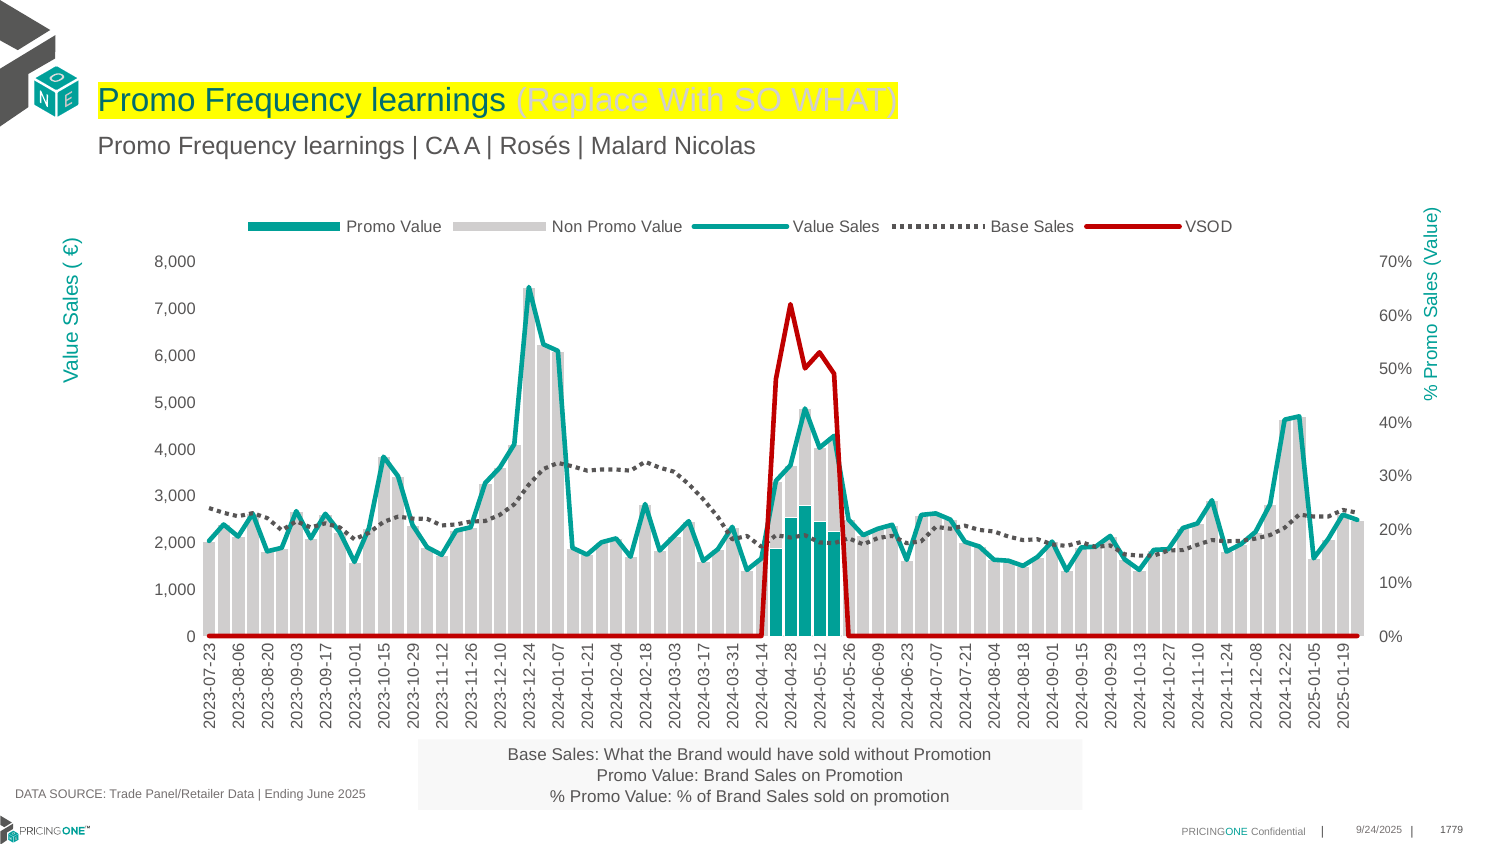

# Promo Frequency learnings (Replace With SO WHAT)
Promo Frequency learnings | CA A | Rosés | Malard Nicolas

### Chart

| Category | Promo Value | Non Promo Value | Value Sales | Base Sales | VSOD |
|---|---|---|---|---|---|
| 45130 | 0.0 | 2030.0 | 2030.0 | 2731.0 | 0.0 |
| 45137 | 0.0 | 2380.0 | 2380.0 | 2628.0 | 0.0 |
| 45144 | 0.0 | 2123.0 | 2123.0 | 2556.0 | 0.0 |
| 45151 | 0.0 | 2612.0 | 2612.0 | 2622.0 | 0.0 |
| 45158 | 0.0 | 1807.0 | 1807.0 | 2518.0 | 0.0 |
| 45165 | 0.0 | 1882.0 | 1882.0 | 2257.0 | 0.0 |
| 45172 | 0.0 | 2665.0 | 2665.0 | 2448.0 | 0.0 |
| 45179 | 0.0 | 2085.0 | 2085.0 | 2317.0 | 0.0 |
| 45186 | 0.0 | 2609.0 | 2609.0 | 2406.0 | 0.0 |
| 45193 | 0.0 | 2212.0 | 2212.0 | 2316.0 | 0.0 |
| 45200 | 0.0 | 1581.0 | 1581.0 | 2063.0 | 0.0 |
| 45207 | 0.0 | 2303.0 | 2303.0 | 2204.0 | 0.0 |
| 45214 | 0.0 | 3828.0 | 3828.0 | 2435.0 | 0.0 |
| 45221 | 0.0 | 3413.0 | 3413.0 | 2548.0 | 0.0 |
| 45228 | 0.0 | 2368.0 | 2368.0 | 2506.0 | 0.0 |
| 45235 | 0.0 | 1895.0 | 1895.0 | 2500.0 | 0.0 |
| 45242 | 0.0 | 1731.0 | 1731.0 | 2359.0 | 0.0 |
| 45249 | 0.0 | 2248.0 | 2248.0 | 2382.0 | 0.0 |
| 45256 | 0.0 | 2321.0 | 2321.0 | 2442.0 | 0.0 |
| 45263 | 0.0 | 3267.0 | 3267.0 | 2454.0 | 0.0 |
| 45270 | 0.0 | 3594.0 | 3594.0 | 2584.0 | 0.0 |
| 45277 | 0.0 | 4096.0 | 4096.0 | 2811.0 | 0.0 |
| 45284 | 0.0 | 7452.0 | 7452.0 | 3231.0 | 0.0 |
| 45291 | 0.0 | 6229.0 | 6229.0 | 3566.0 | 0.0 |
| 45298 | 0.0 | 6088.0 | 6088.0 | 3696.0 | 0.0 |
| 45305 | 0.0 | 1882.0 | 1882.0 | 3623.0 | 0.0 |
| 45312 | 0.0 | 1736.0 | 1736.0 | 3532.0 | 0.0 |
| 45319 | 0.0 | 1999.0 | 1999.0 | 3556.0 | 0.0 |
| 45326 | 0.0 | 2083.0 | 2083.0 | 3556.0 | 0.0 |
| 45333 | 0.0 | 1692.0 | 1692.0 | 3530.0 | 0.0 |
| 45340 | 0.0 | 2816.0 | 2816.0 | 3719.0 | 0.0 |
| 45347 | 0.0 | 1824.0 | 1824.0 | 3594.0 | 0.0 |
| 45354 | 0.0 | 2136.0 | 2136.0 | 3508.0 | 0.0 |
| 45361 | 0.0 | 2451.0 | 2451.0 | 3242.0 | 0.0 |
| 45368 | 0.0 | 1604.0 | 1604.0 | 2920.0 | 0.0 |
| 45375 | 0.0 | 1850.0 | 1850.0 | 2542.0 | 0.0 |
| 45382 | 0.0 | 2330.0 | 2330.0 | 2062.0 | 0.0 |
| 45389 | 0.0 | 1409.0 | 1409.0 | 2136.0 | 0.0 |
| 45396 | 0.0 | 1654.0 | 1654.0 | 1903.0 | 0.0 |
| 45403 | 1866.0 | 1446.0 | 3312.0 | 2151.0 | 0.48 |
| 45410 | 2525.0 | 1121.0 | 3646.0 | 2101.0 | 0.62 |
| 45417 | 2782.0 | 2076.0 | 4858.0 | 2151.0 | 0.5 |
| 45424 | 2450.0 | 1571.0 | 4021.0 | 1997.0 | 0.53 |
| 45431 | 2244.0 | 2030.0 | 4274.0 | 1980.0 | 0.49 |
| 45438 | 0.0 | 2483.0 | 2483.0 | 2086.0 | 0.0 |
| 45445 | 0.0 | 2152.0 | 2152.0 | 1955.0 | 0.0 |
| 45452 | 0.0 | 2287.0 | 2287.0 | 2088.0 | 0.0 |
| 45459 | 0.0 | 2374.0 | 2374.0 | 2138.0 | 0.0 |
| 45466 | 0.0 | 1623.0 | 1623.0 | 1981.0 | 0.0 |
| 45473 | 0.0 | 2584.0 | 2584.0 | 2021.0 | 0.0 |
| 45480 | 0.0 | 2616.0 | 2616.0 | 2330.0 | 0.0 |
| 45487 | 0.0 | 2485.0 | 2485.0 | 2289.0 | 0.0 |
| 45494 | 0.0 | 2011.0 | 2011.0 | 2354.0 | 0.0 |
| 45501 | 0.0 | 1908.0 | 1908.0 | 2263.0 | 0.0 |
| 45508 | 0.0 | 1627.0 | 1627.0 | 2230.0 | 0.0 |
| 45515 | 0.0 | 1606.0 | 1606.0 | 2122.0 | 0.0 |
| 45522 | 0.0 | 1496.0 | 1496.0 | 2046.0 | 0.0 |
| 45529 | 0.0 | 1688.0 | 1688.0 | 2065.0 | 0.0 |
| 45536 | 0.0 | 2014.0 | 2014.0 | 1954.0 | 0.0 |
| 45543 | 0.0 | 1395.0 | 1395.0 | 1922.0 | 0.0 |
| 45550 | 0.0 | 1888.0 | 1888.0 | 2006.0 | 0.0 |
| 45557 | 0.0 | 1907.0 | 1907.0 | 1898.0 | 0.0 |
| 45564 | 0.0 | 2135.0 | 2135.0 | 1932.0 | 0.0 |
| 45571 | 0.0 | 1634.0 | 1634.0 | 1742.0 | 0.0 |
| 45578 | 0.0 | 1410.0 | 1410.0 | 1715.0 | 0.0 |
| 45585 | 0.0 | 1838.0 | 1838.0 | 1715.0 | 0.0 |
| 45592 | 0.0 | 1852.0 | 1852.0 | 1825.0 | 0.0 |
| 45599 | 0.0 | 2304.0 | 2304.0 | 1833.0 | 0.0 |
| 45606 | 0.0 | 2403.0 | 2403.0 | 1947.0 | 0.0 |
| 45613 | 0.0 | 2899.0 | 2899.0 | 2047.0 | 0.0 |
| 45620 | 0.0 | 1800.0 | 1800.0 | 2022.0 | 0.0 |
| 45627 | 0.0 | 1962.0 | 1962.0 | 2030.0 | 0.0 |
| 45634 | 0.0 | 2223.0 | 2223.0 | 2079.0 | 0.0 |
| 45641 | 0.0 | 2814.0 | 2814.0 | 2154.0 | 0.0 |
| 45648 | 0.0 | 4620.0 | 4620.0 | 2310.0 | 0.0 |
| 45655 | 0.0 | 4690.0 | 4690.0 | 2591.0 | 0.0 |
| 45662 | 0.0 | 1658.0 | 1658.0 | 2549.0 | 0.0 |
| 45669 | 0.0 | 2072.0 | 2072.0 | 2549.0 | 0.0 |
| 45676 | 0.0 | 2589.0 | 2589.0 | 2690.0 | 0.0 |
| 45683 | 0.0 | 2479.0 | 2479.0 | 2632.0 | 0.0 |
% Promo Sales (Value)
Value Sales ( €)
Base Sales: What the Brand would have sold without Promotion
Promo Value: Brand Sales on Promotion
% Promo Value: % of Brand Sales sold on promotion
DATA SOURCE: Trade Panel/Retailer Data | Ending June 2025

9/24/2025
1779